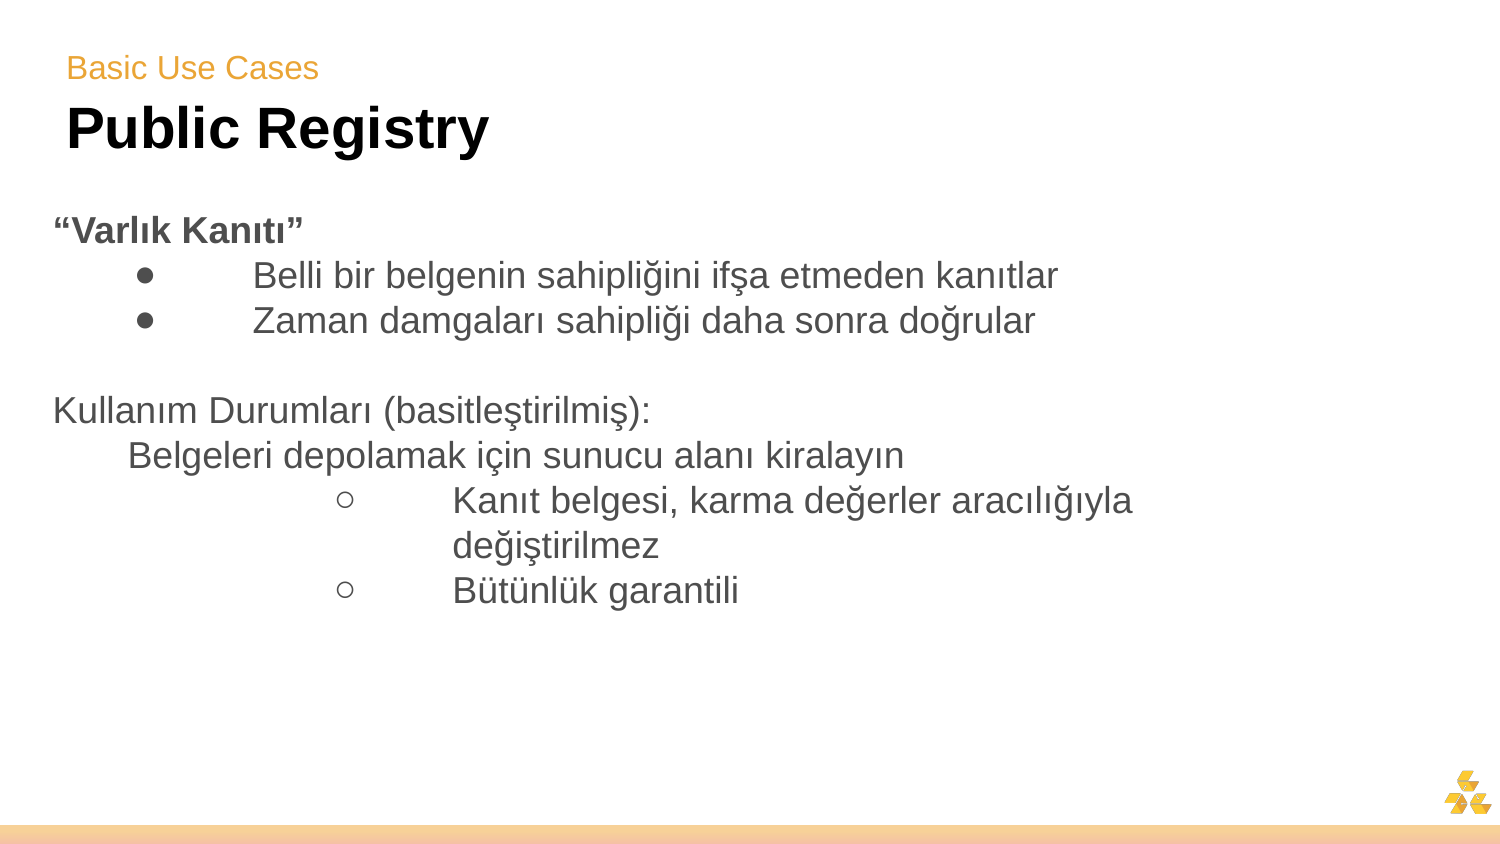

# Basic Use Cases
Public Registry
“Varlık Kanıtı”
Belli bir belgenin sahipliğini ifşa etmeden kanıtlar
Zaman damgaları sahipliği daha sonra doğrular

Kullanım Durumları (basitleştirilmiş):
Belgeleri depolamak için sunucu alanı kiralayın
Kanıt belgesi, karma değerler aracılığıyla değiştirilmez
Bütünlük garantili